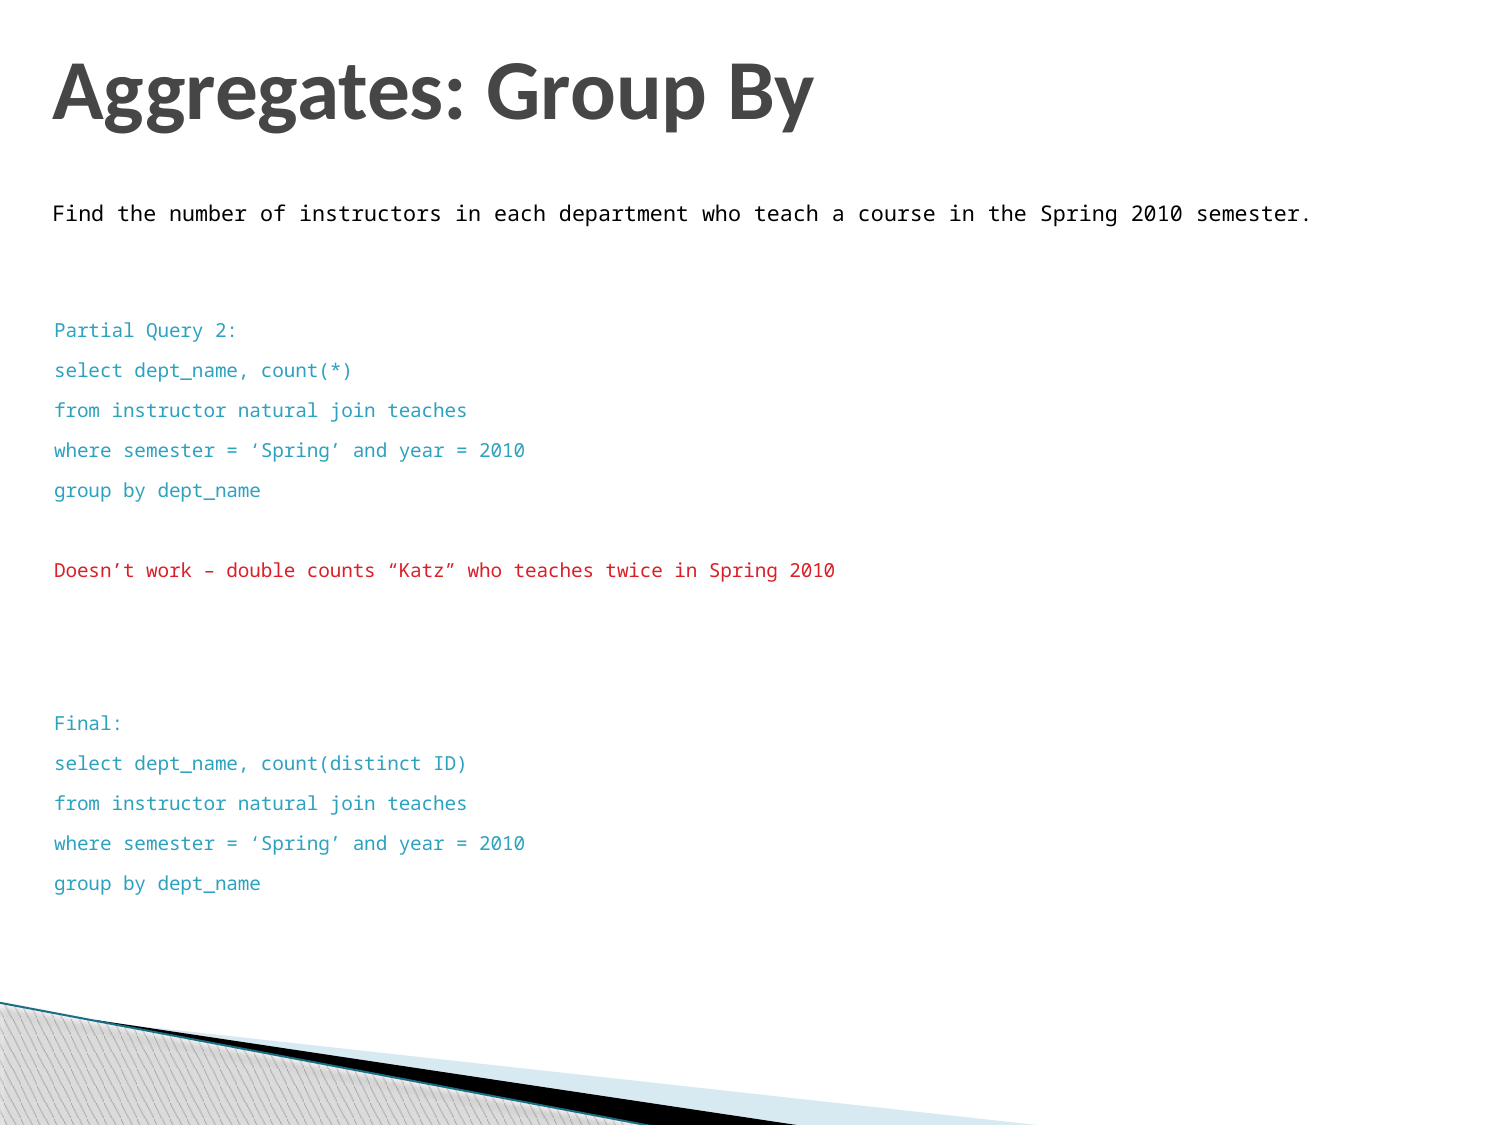

# Aggregates: Group By
Find the number of instructors in each department who teach a course in the Spring 2010 semester.
Partial Query 2:
select dept_name, count(*)
from instructor natural join teaches
where semester = ‘Spring’ and year = 2010
group by dept_name

Doesn’t work – double counts “Katz” who teaches twice in Spring 2010
Final:
select dept_name, count(distinct ID)
from instructor natural join teaches
where semester = ‘Spring’ and year = 2010
group by dept_name